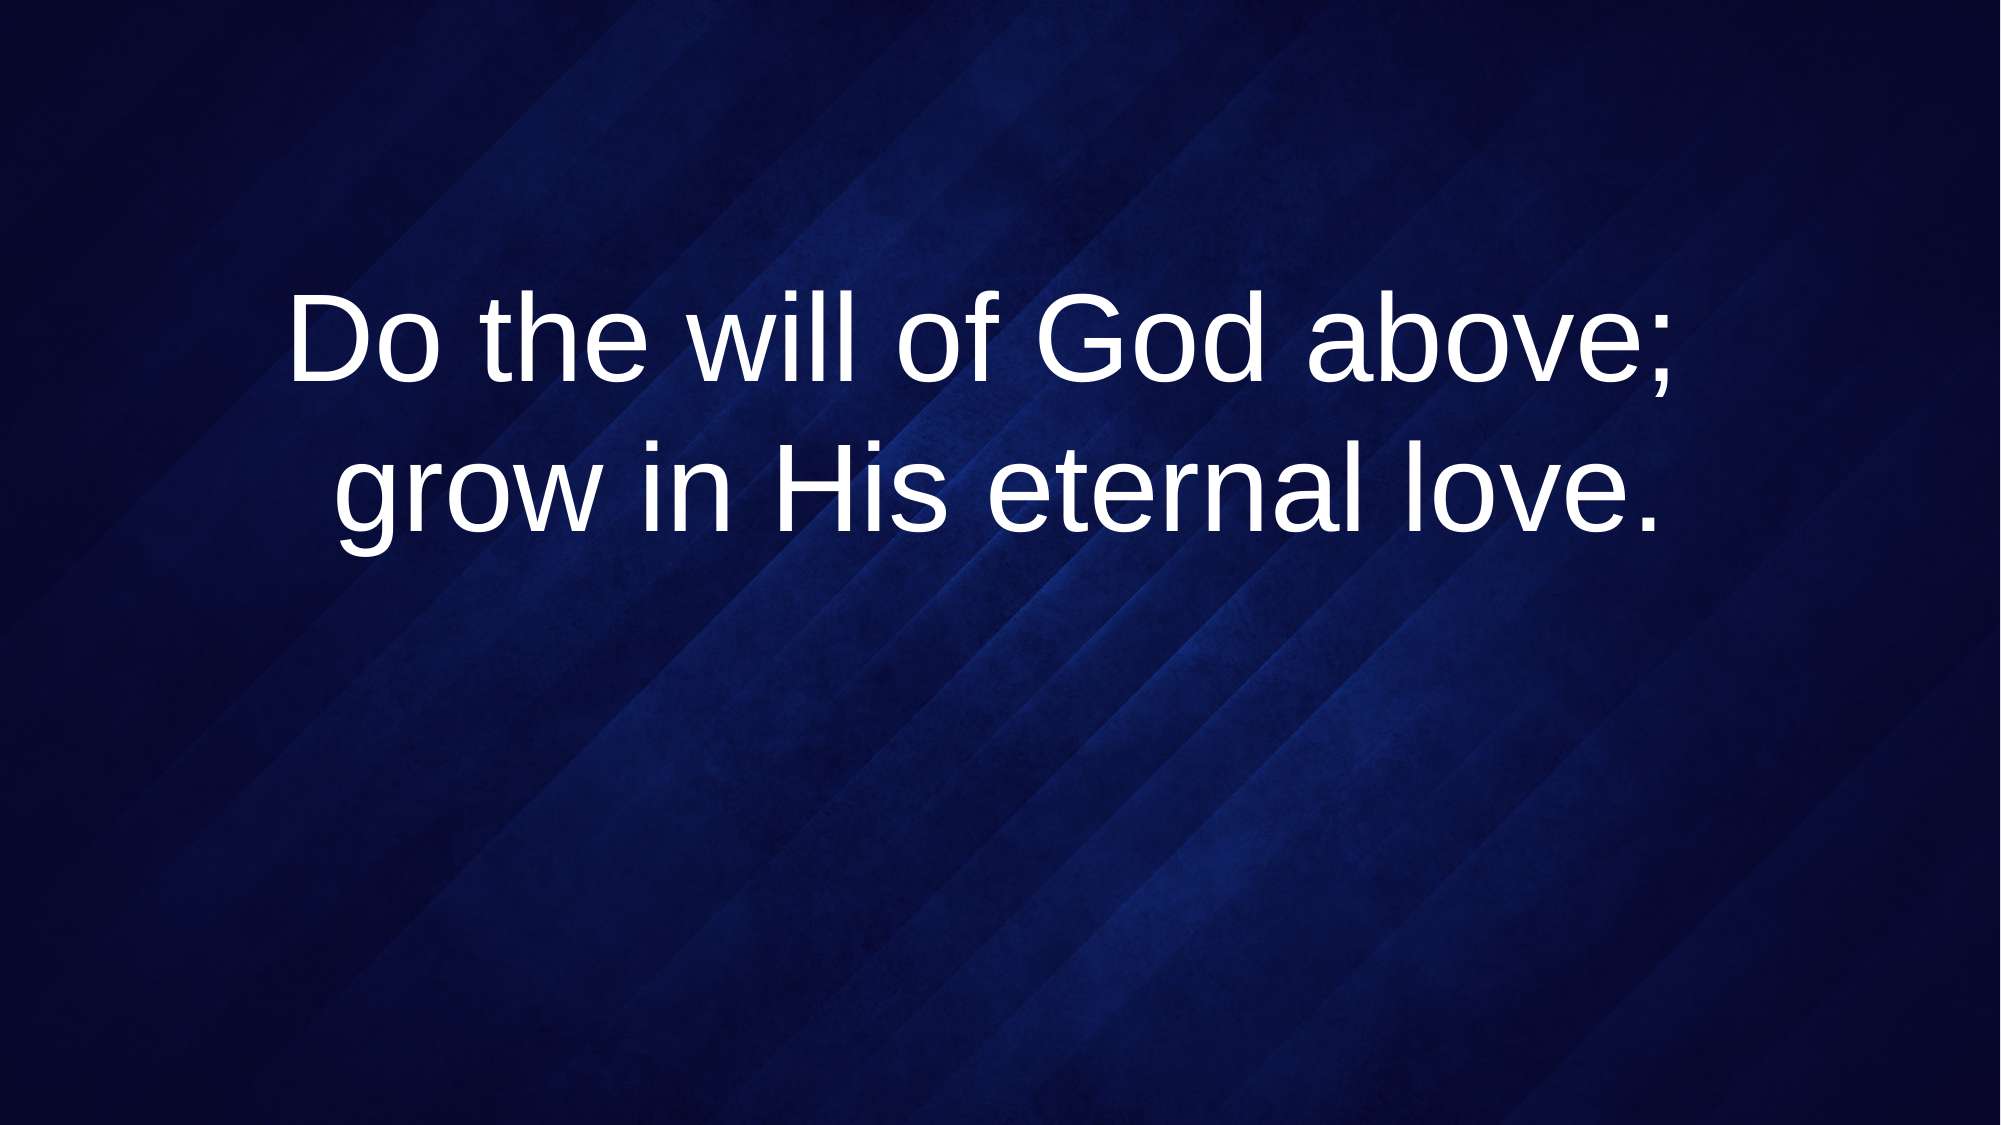

# Do the will of God above; grow in His eternal love.